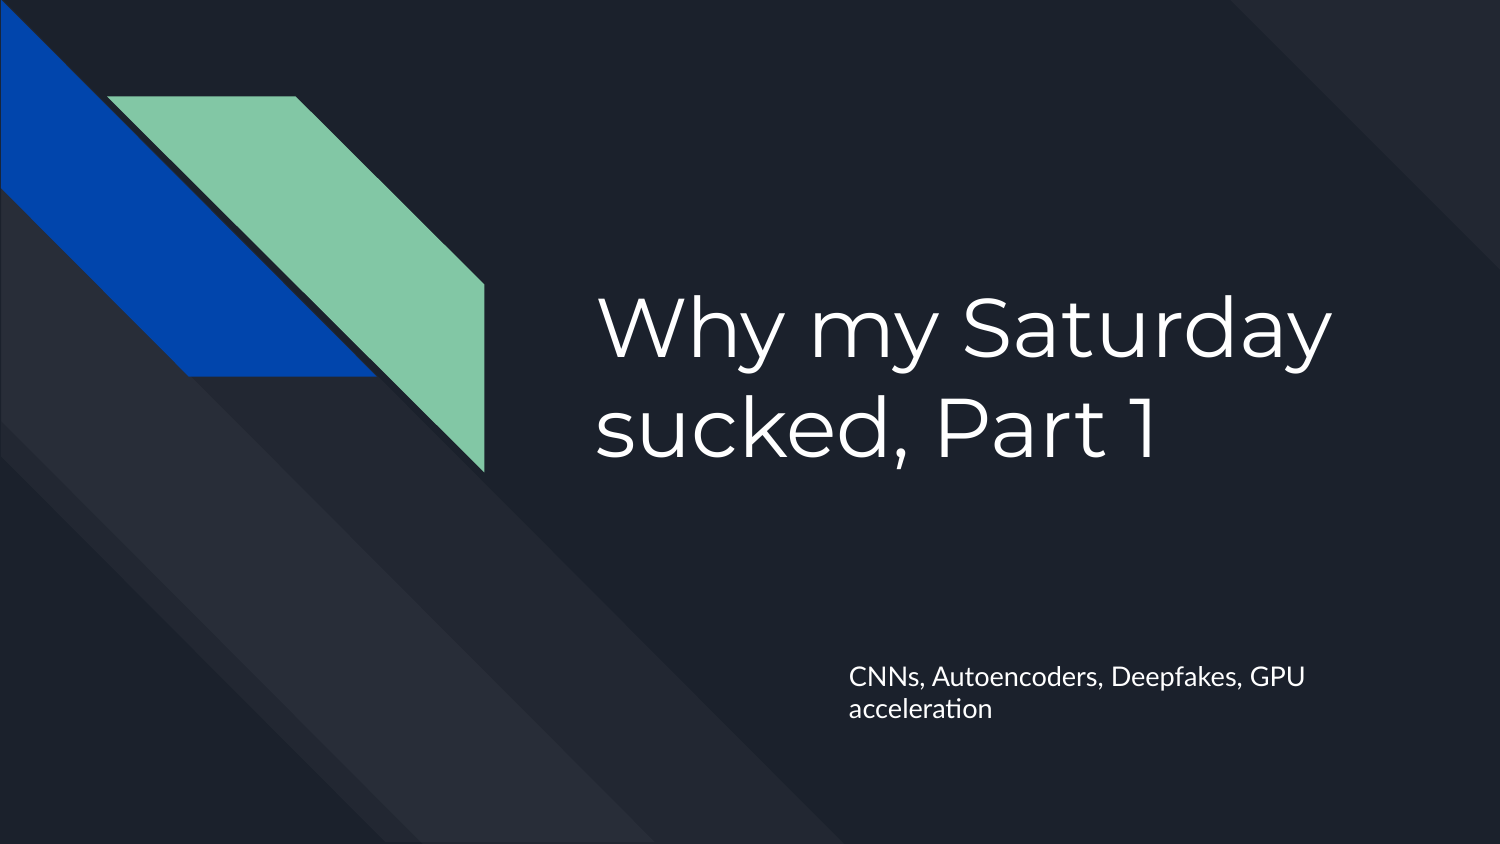

# Why my Saturday sucked, Part 1
CNNs, Autoencoders, Deepfakes, GPU acceleration